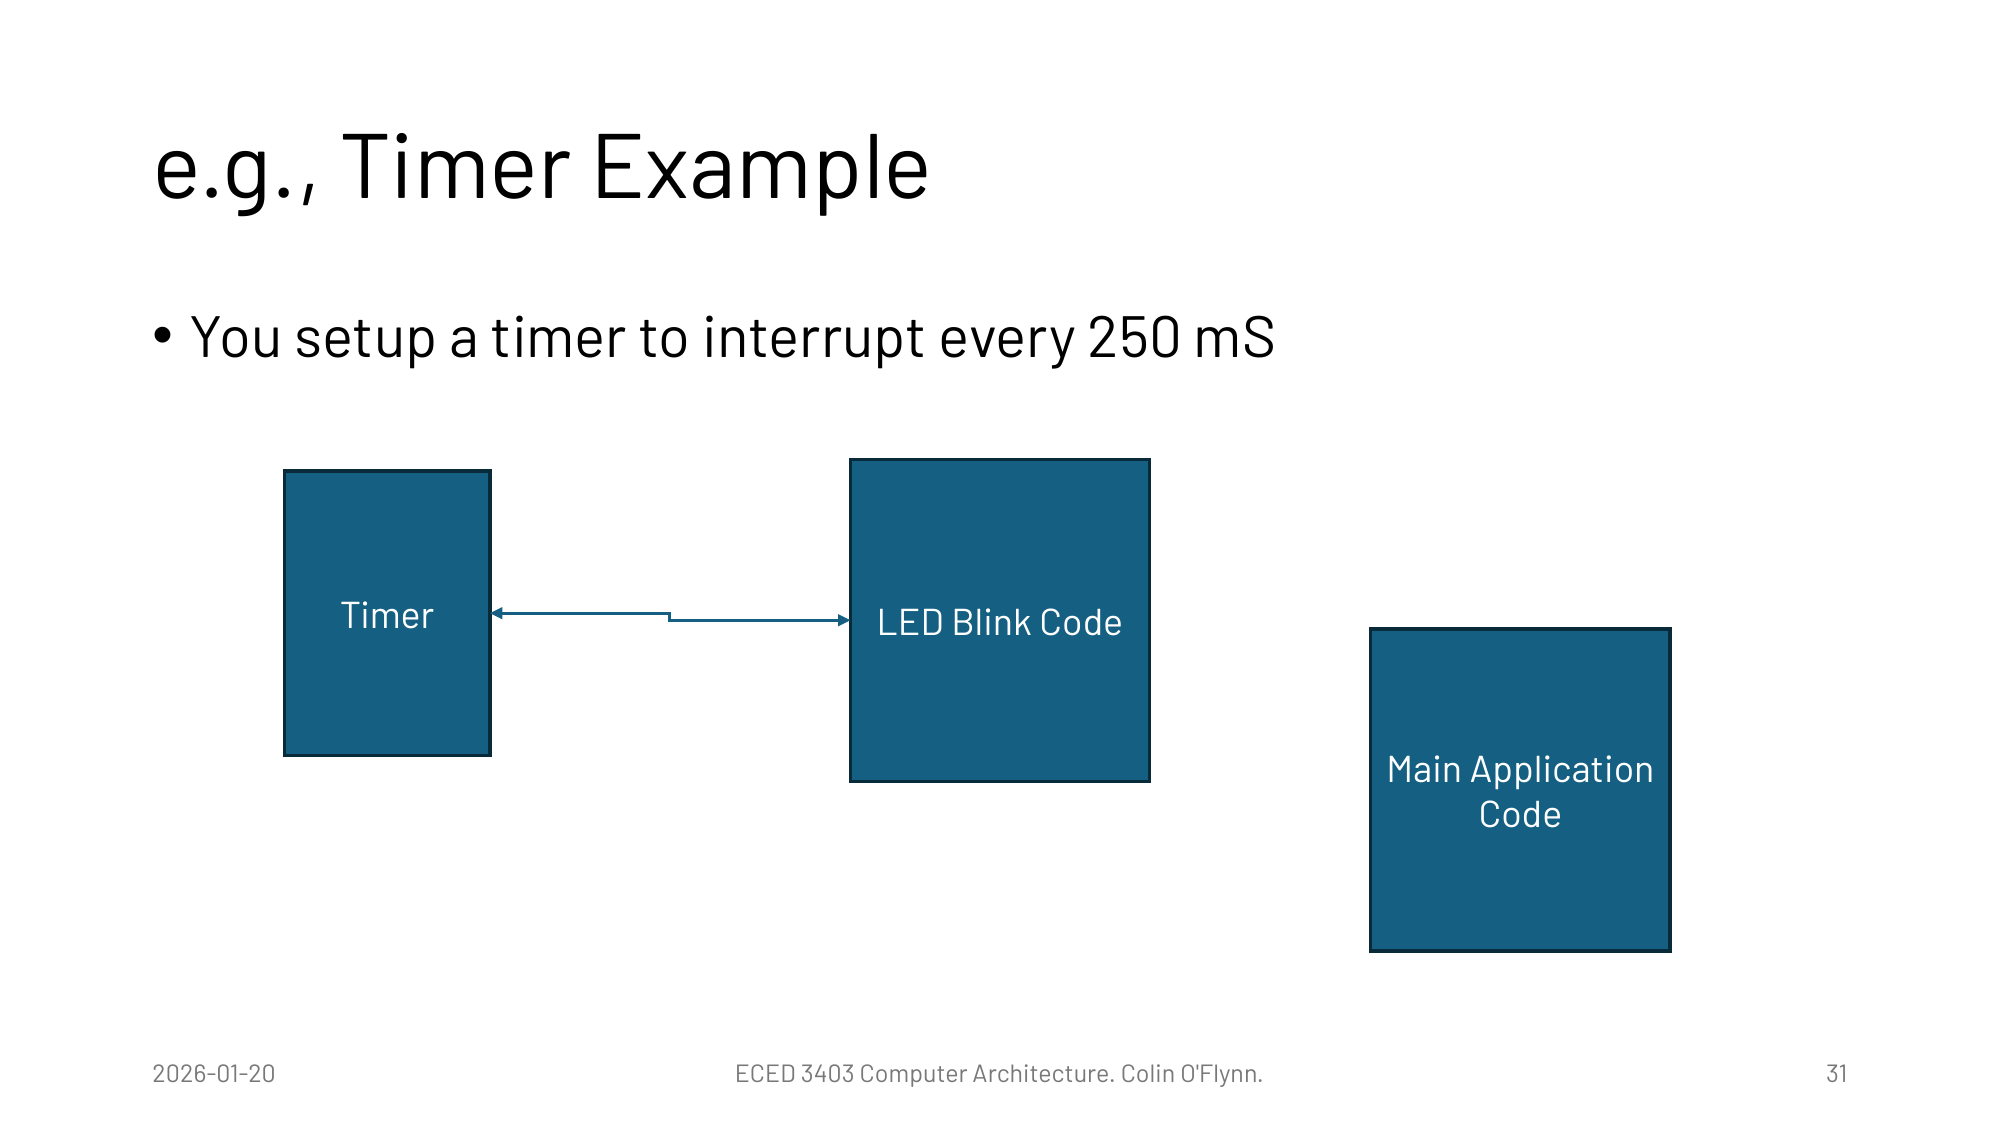

# e.g., Timer Example
You setup a timer to interrupt every 250 mS
LED Blink Code
Timer
Main Application Code
2026-01-20
ECED 3403 Computer Architecture. Colin O'Flynn.
31